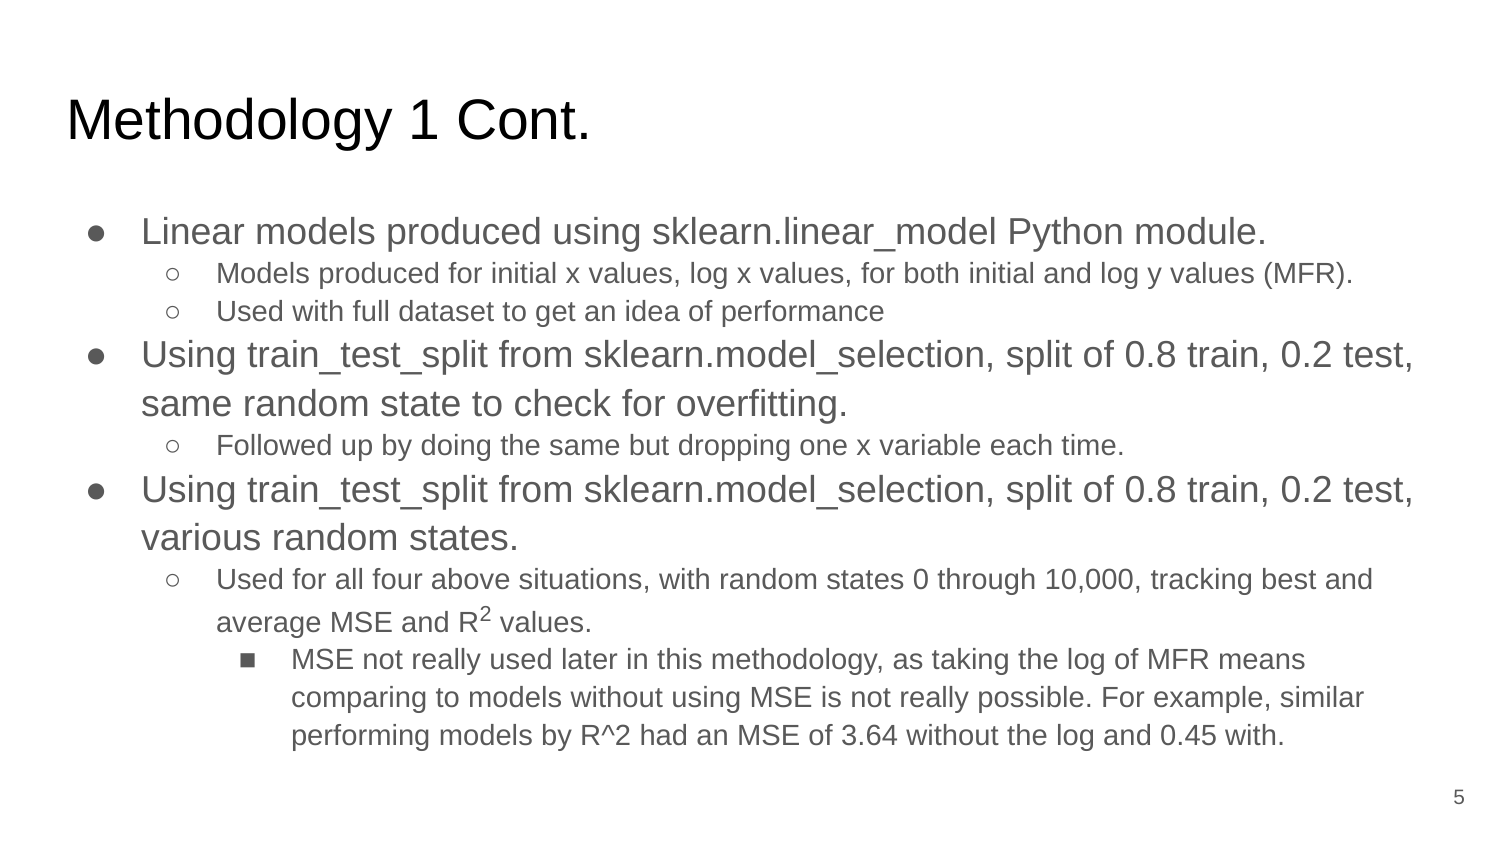

# Methodology 1 Cont.
Linear models produced using sklearn.linear_model Python module.
Models produced for initial x values, log x values, for both initial and log y values (MFR).
Used with full dataset to get an idea of performance
Using train_test_split from sklearn.model_selection, split of 0.8 train, 0.2 test, same random state to check for overfitting.
Followed up by doing the same but dropping one x variable each time.
Using train_test_split from sklearn.model_selection, split of 0.8 train, 0.2 test, various random states.
Used for all four above situations, with random states 0 through 10,000, tracking best and average MSE and R2 values.
MSE not really used later in this methodology, as taking the log of MFR means comparing to models without using MSE is not really possible. For example, similar performing models by R^2 had an MSE of 3.64 without the log and 0.45 with.
5